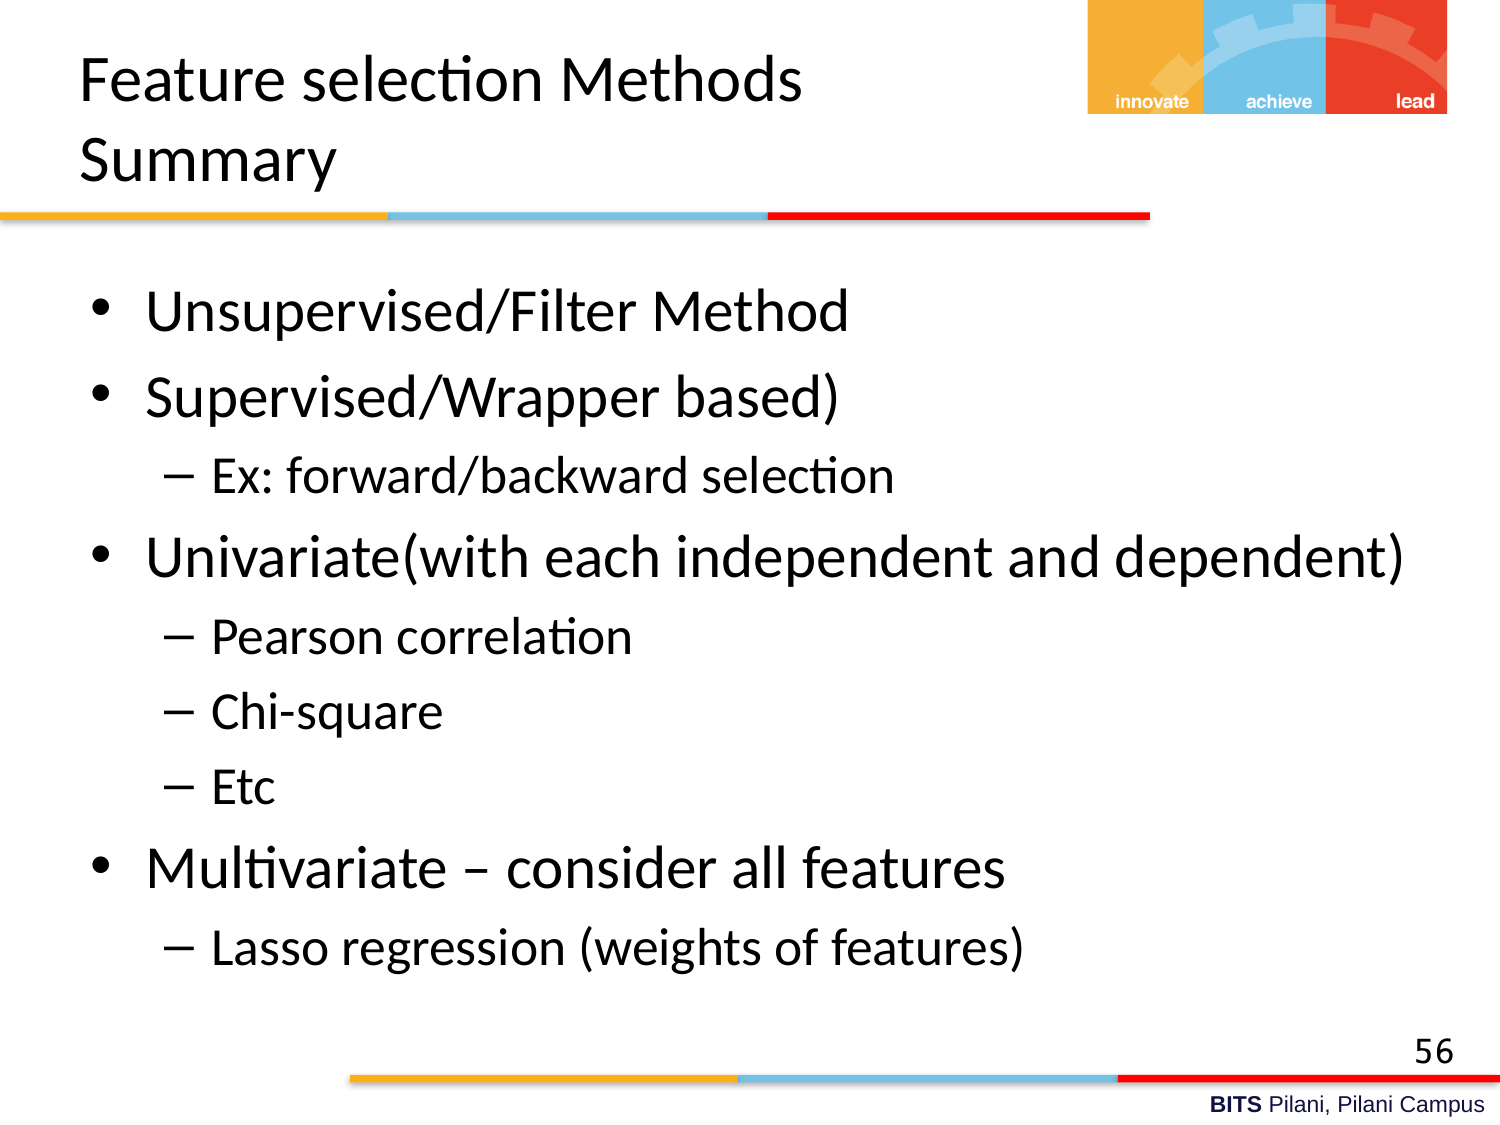

# Feature selection Methods Summary
Unsupervised/Filter Method
Supervised/Wrapper based)
Ex: forward/backward selection
Univariate(with each independent and dependent)
Pearson correlation
Chi-square
Etc
Multivariate – consider all features
Lasso regression (weights of features)
56